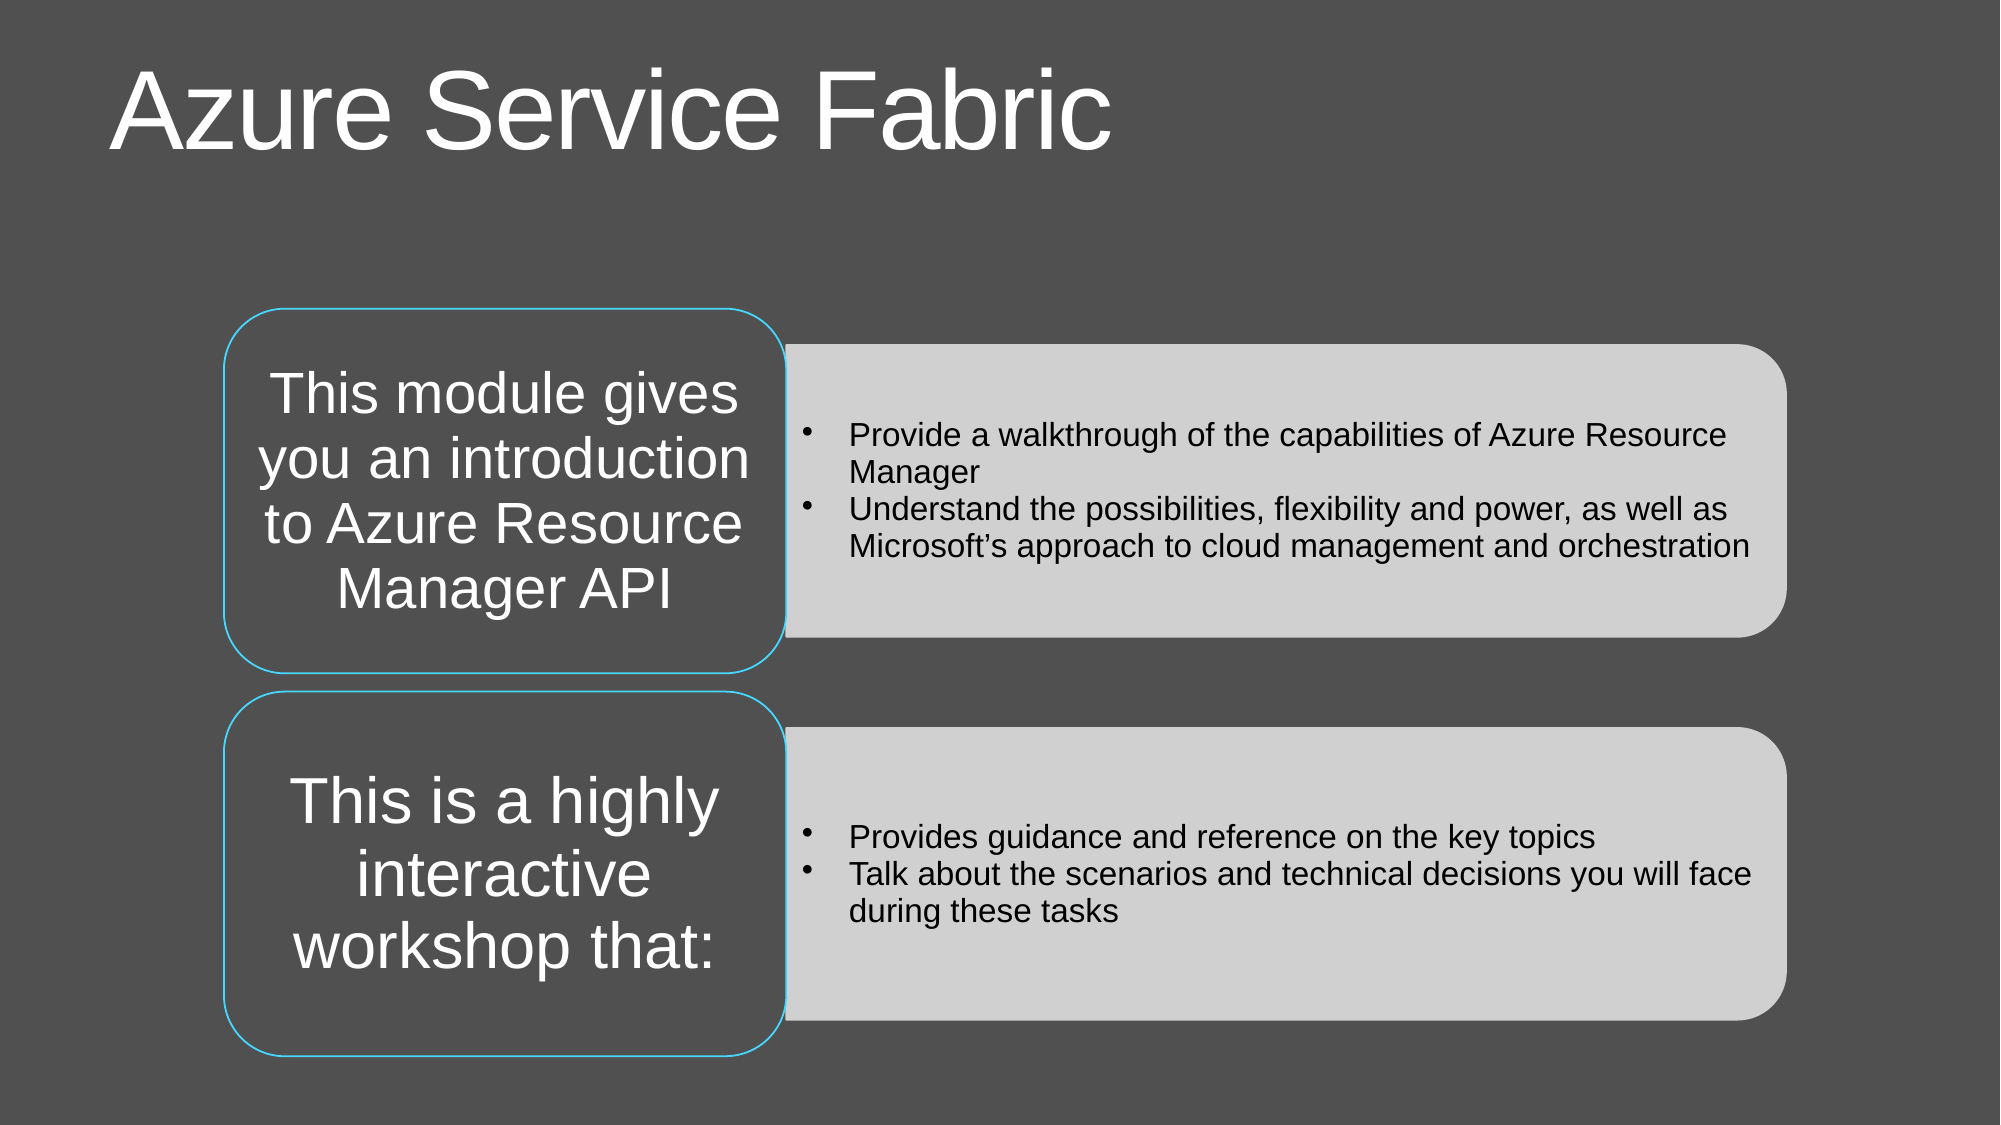

# Azure Service Fabric
This module gives you an introduction to Azure Resource Manager API
This is a highly interactive workshop that:
Provides guidance and reference on the key topics
Talk about the scenarios and technical decisions you will face during these tasks
Provide a walkthrough of the capabilities of Azure Resource Manager
Understand the possibilities, flexibility and power, as well as Microsoft’s approach to cloud management and orchestration